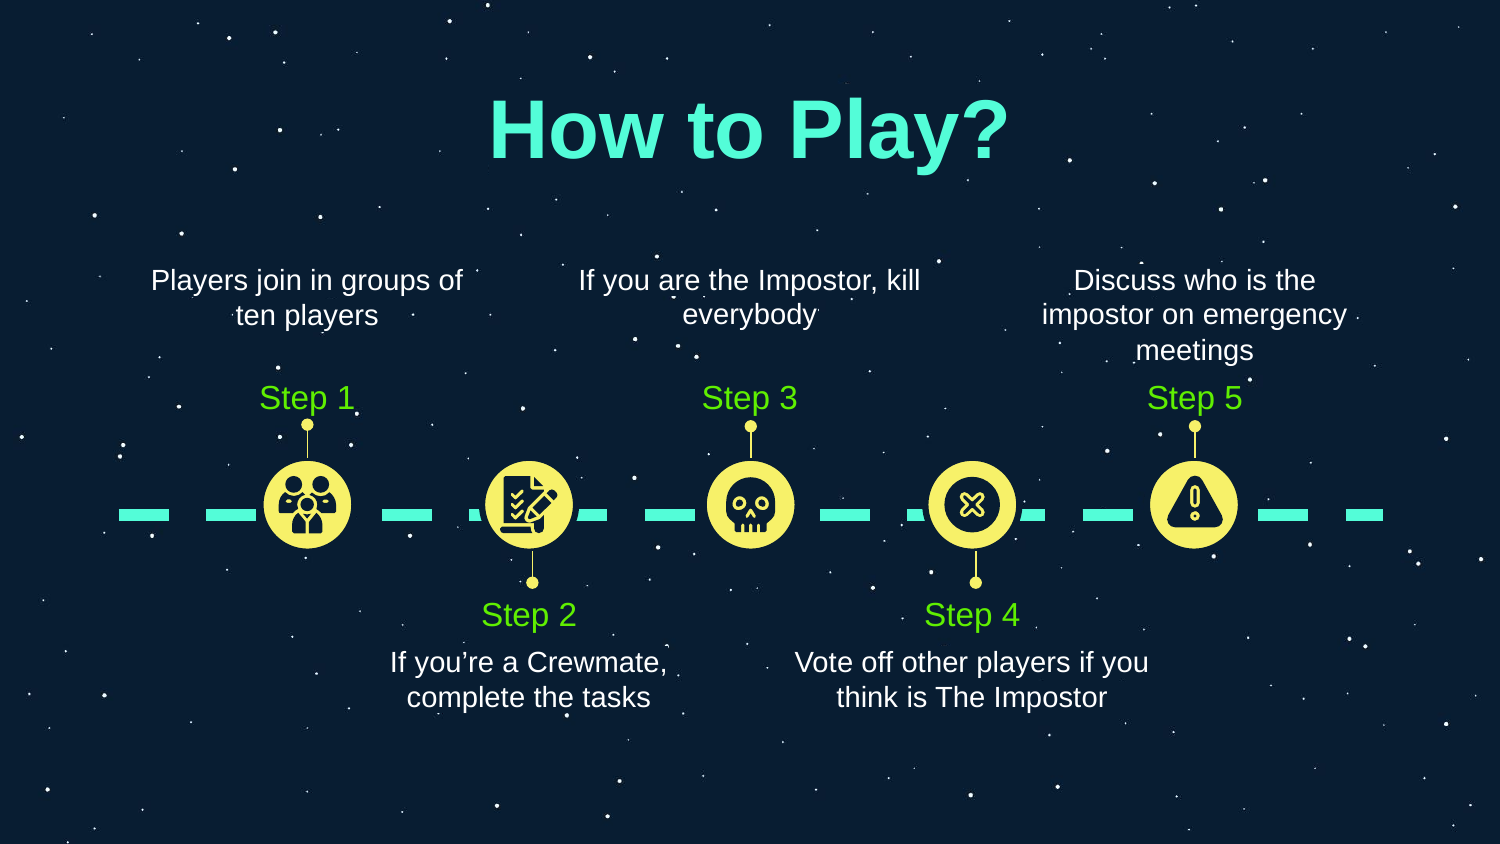

# How to Play?
If you are the Impostor, kill everybody
Discuss who is the impostor on emergency meetings
Players join in groups of ten players
Step 3
Step 5
Step 1

Step 2
Step 4
If you’re a Crewmate, complete the tasks
Vote off other players if you think is The Impostor